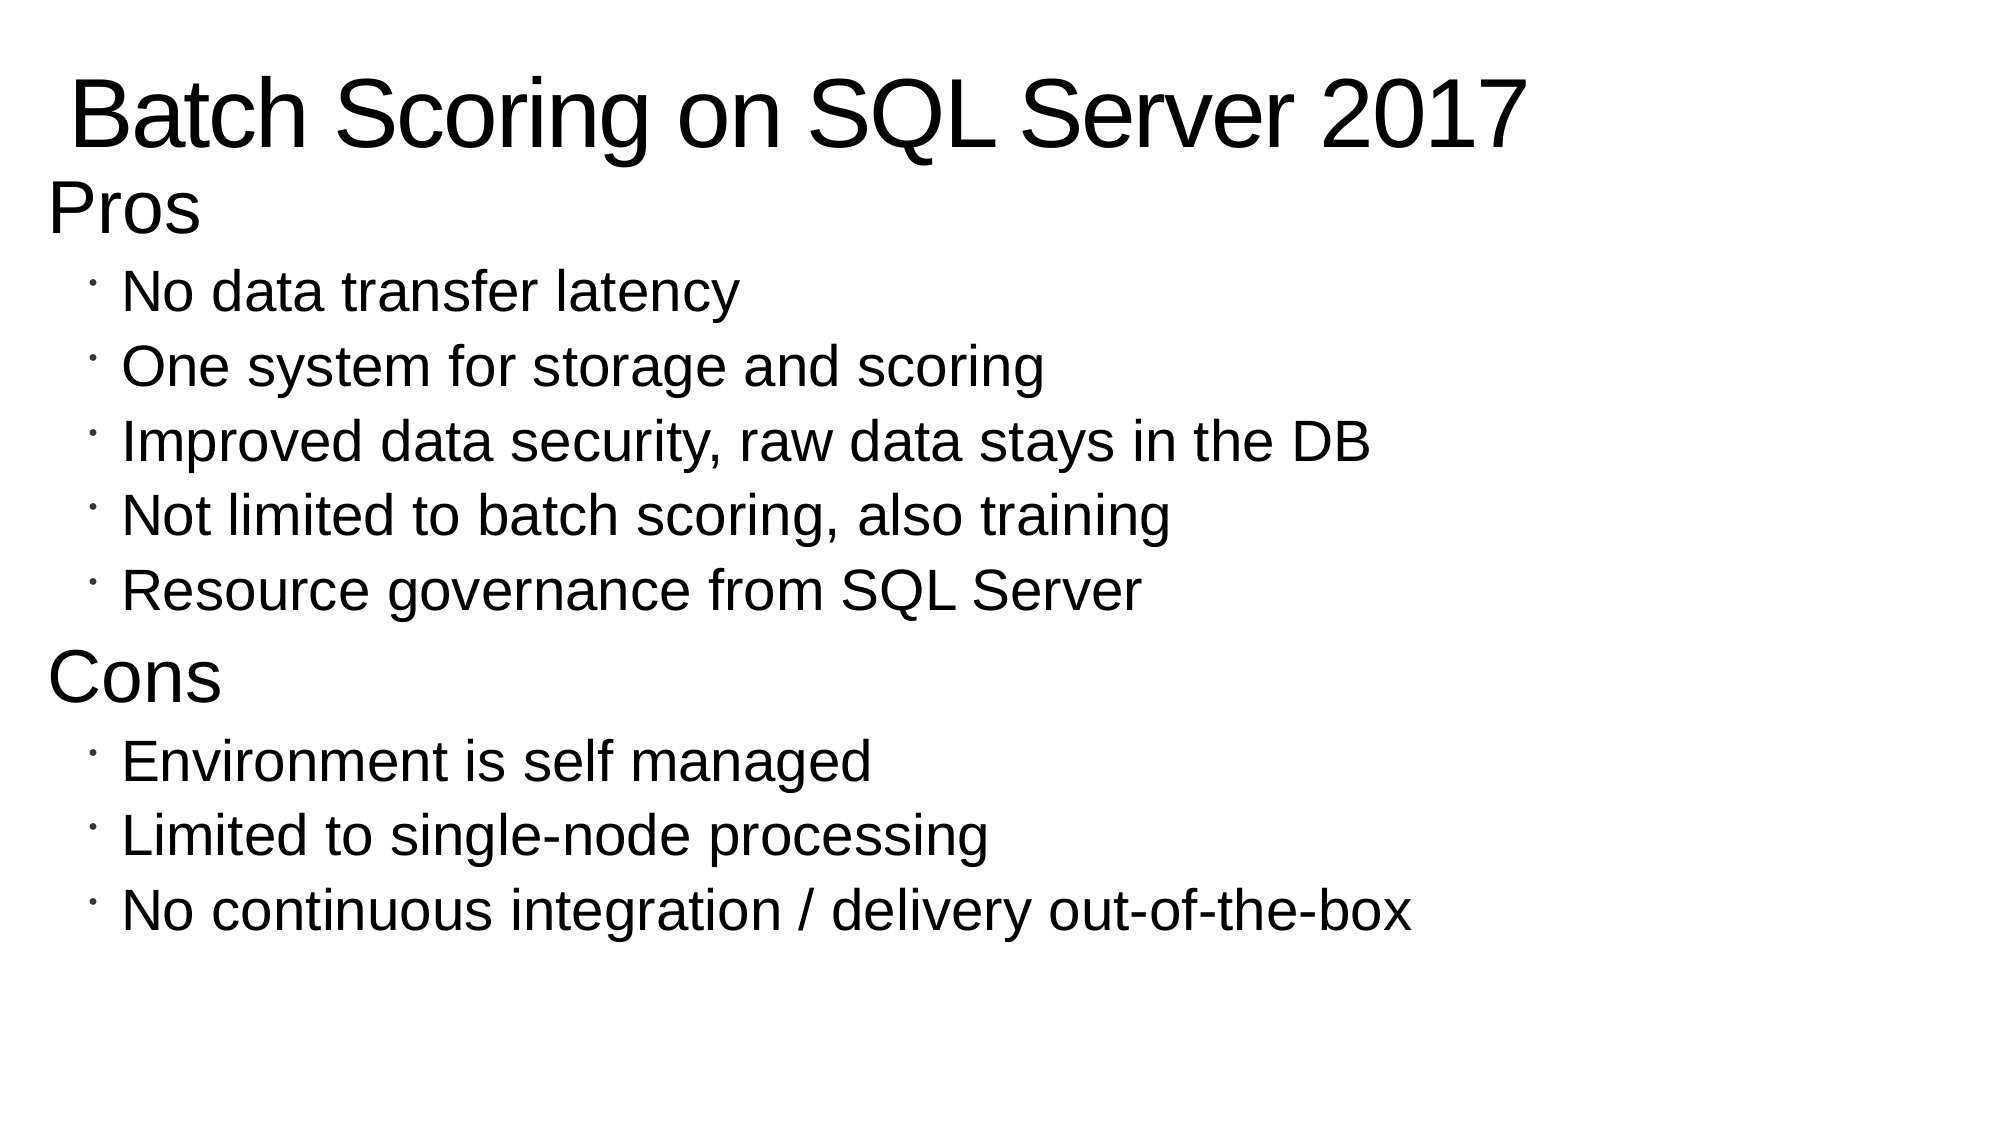

# Batch Scoring on SQL Server 2017
Pros
No data transfer latency
One system for storage and scoring
Improved data security, raw data stays in the DB
Not limited to batch scoring, also training
Resource governance from SQL Server
Cons
Environment is self managed
Limited to single-node processing
No continuous integration / delivery out-of-the-box